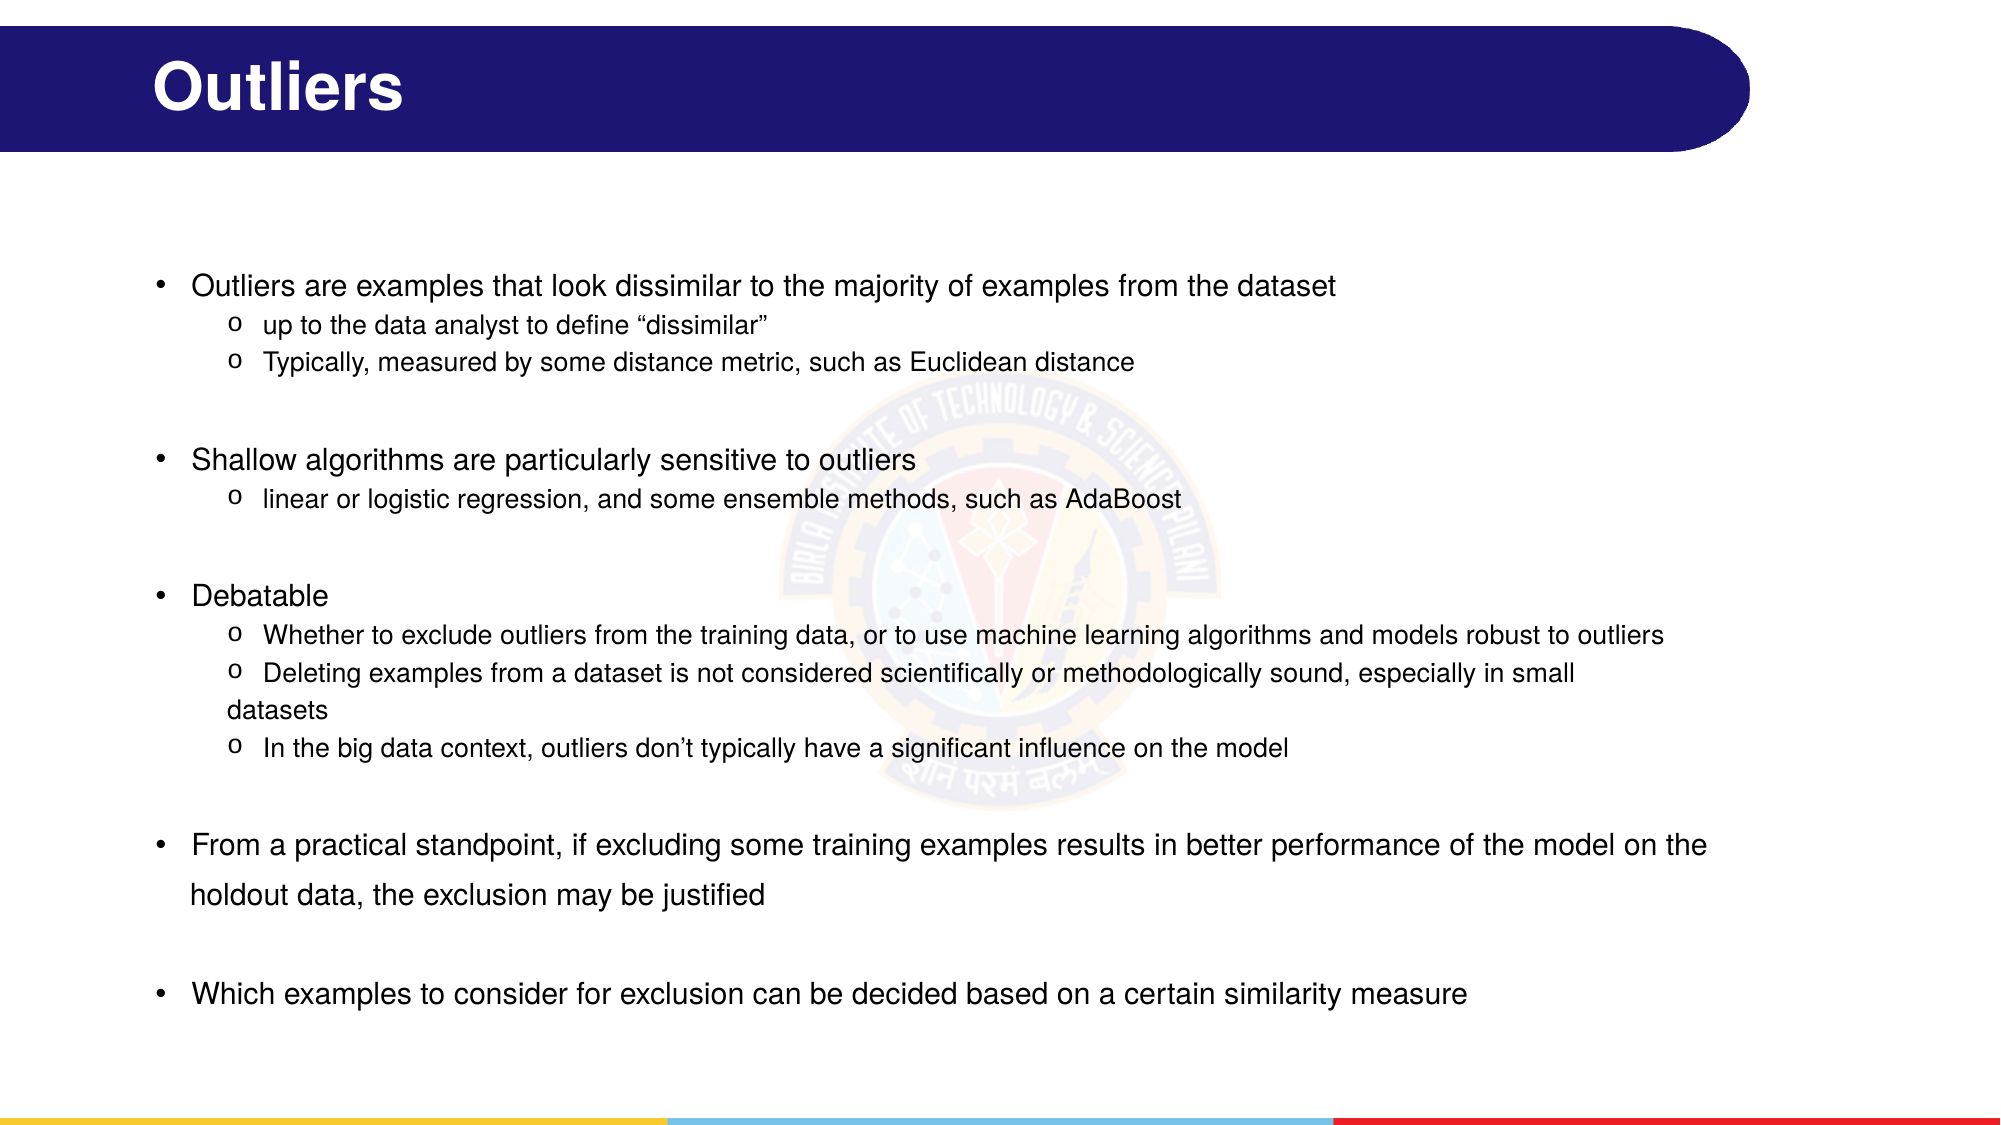

# Outliers

Outliers are examples that look dissimilar to the majority of examples from the dataset
up to the data analyst to define “dissimilar”
Typically, measured by some distance metric, such as Euclidean distance

Shallow algorithms are particularly sensitive to outliers
linear or logistic regression, and some ensemble methods, such as AdaBoost

Debatable
Whether to exclude outliers from the training data, or to use machine learning algorithms and models robust to outliers
Deleting examples from a dataset is not considered scientifically or methodologically sound, especially in small
datasets
In the big data context, outliers don’t typically have a significant influence on the model

From a practical standpoint, if excluding some training examples results in better performance of the model on the
    holdout data, the exclusion may be justified

Which examples to consider for exclusion can be decided based on a certain similarity measure